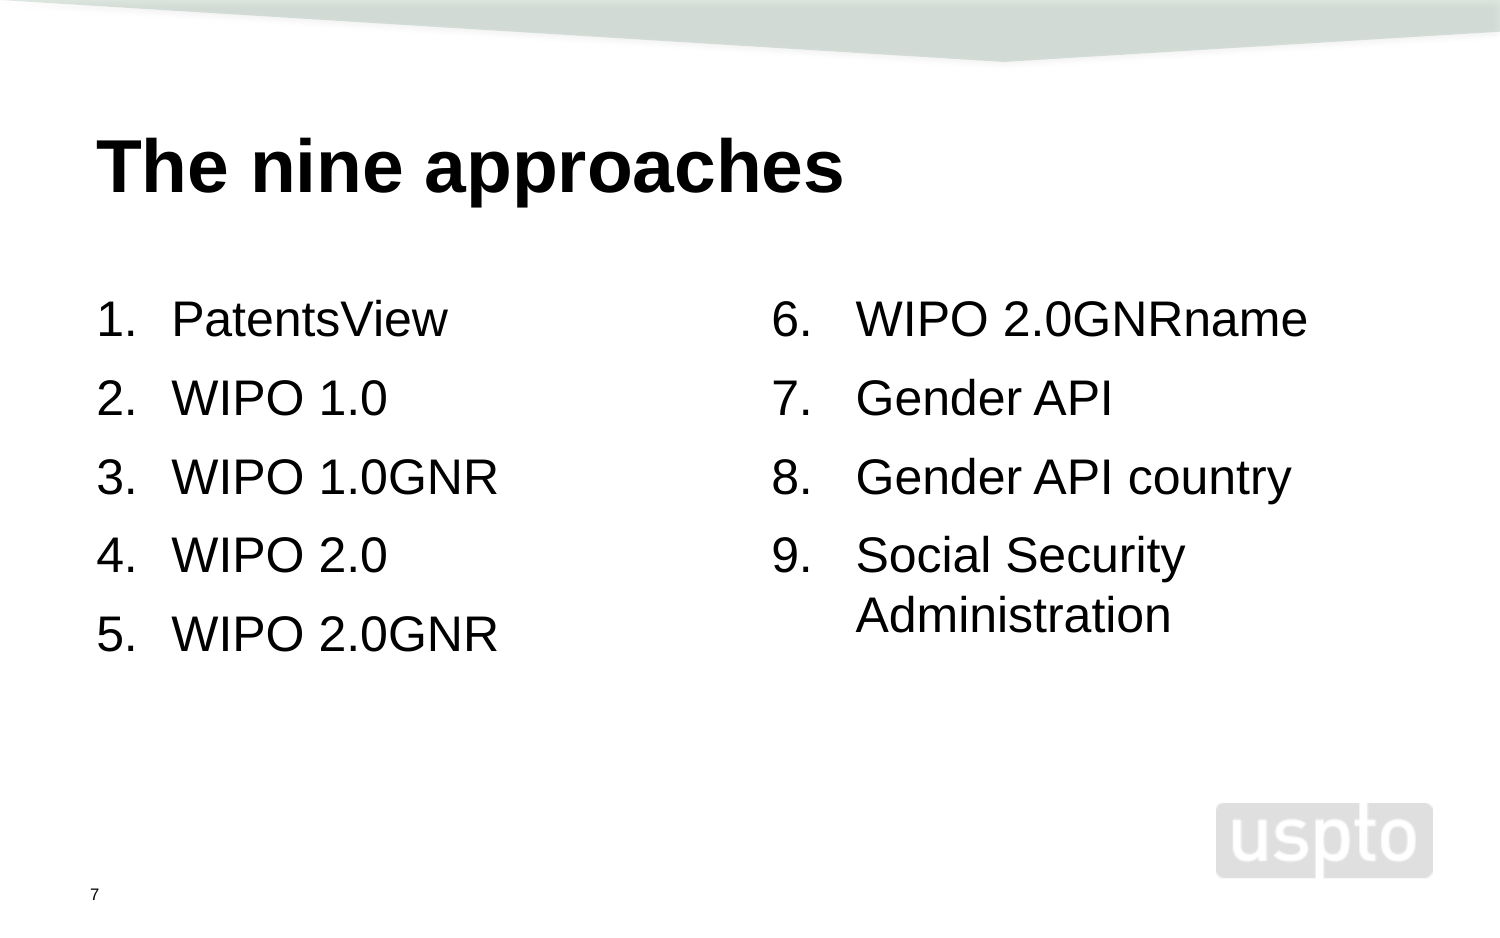

# The nine approaches
PatentsView
WIPO 1.0
WIPO 1.0GNR
WIPO 2.0
WIPO 2.0GNR
WIPO 2.0GNRname
Gender API
Gender API country
Social Security Administration
7